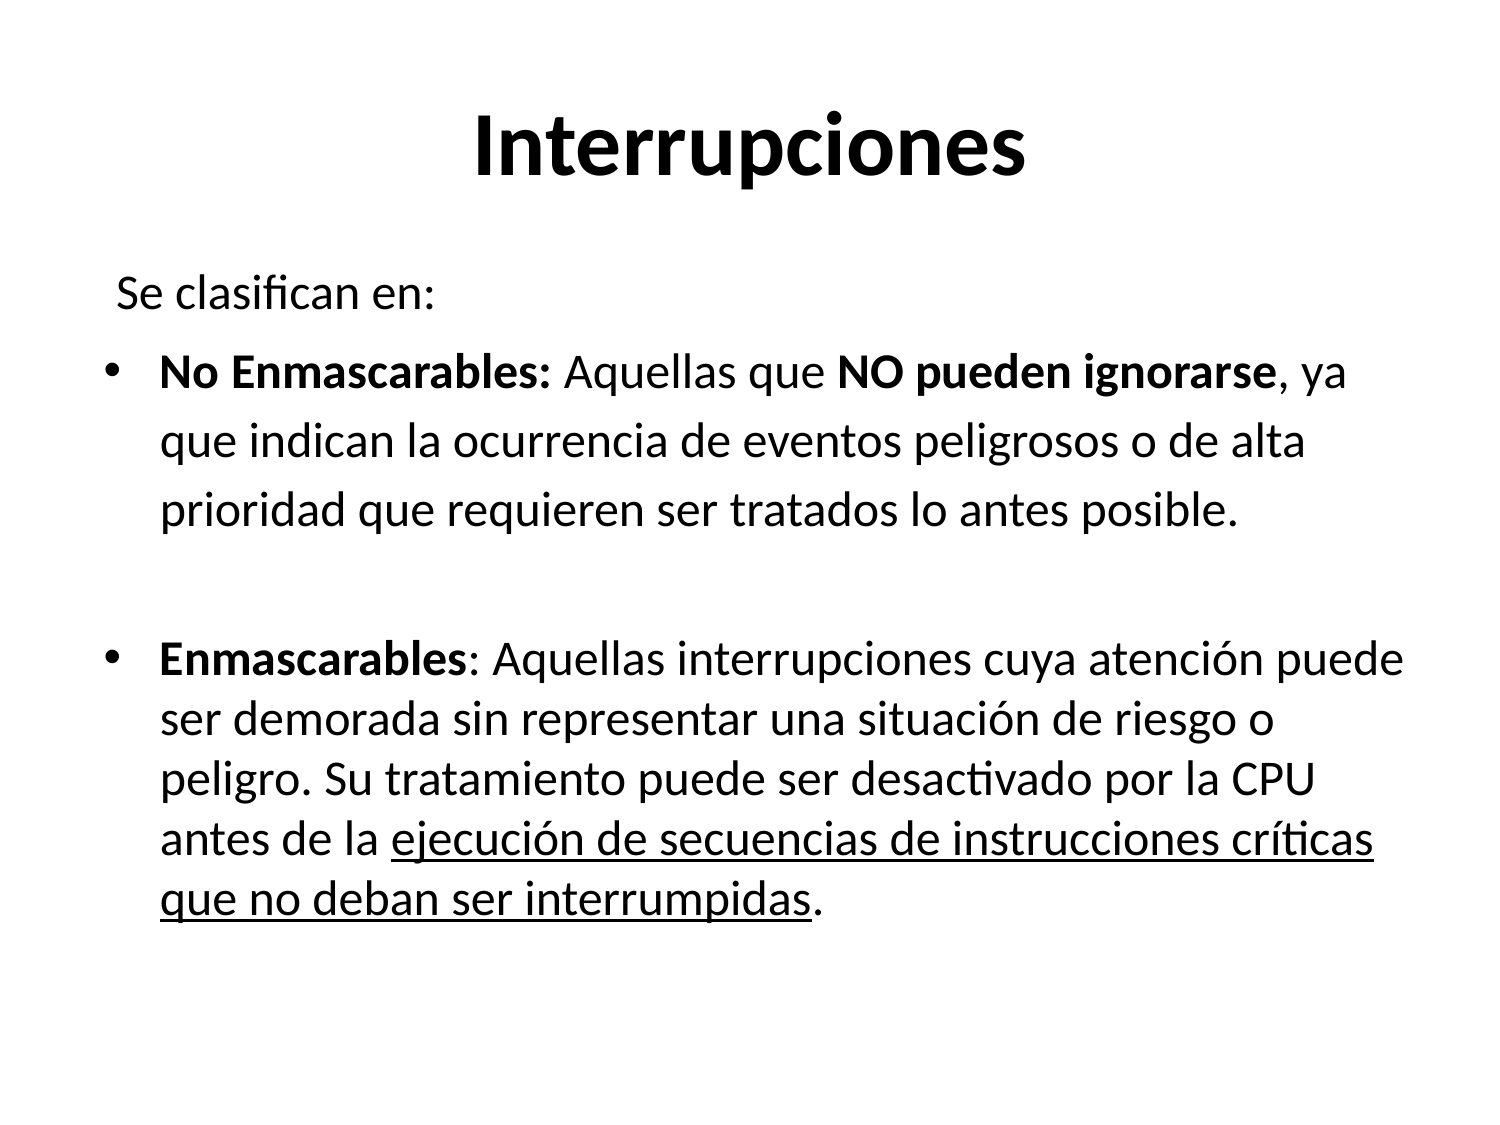

# Interrupciones
Se clasifican en:
No Enmascarables: Aquellas que NO pueden ignorarse, ya que indican la ocurrencia de eventos peligrosos o de alta prioridad que requieren ser tratados lo antes posible.

Enmascarables: Aquellas interrupciones cuya atención puede ser demorada sin representar una situación de riesgo o peligro. Su tratamiento puede ser desactivado por la CPU antes de la ejecución de secuencias de instrucciones críticas que no deban ser interrumpidas.